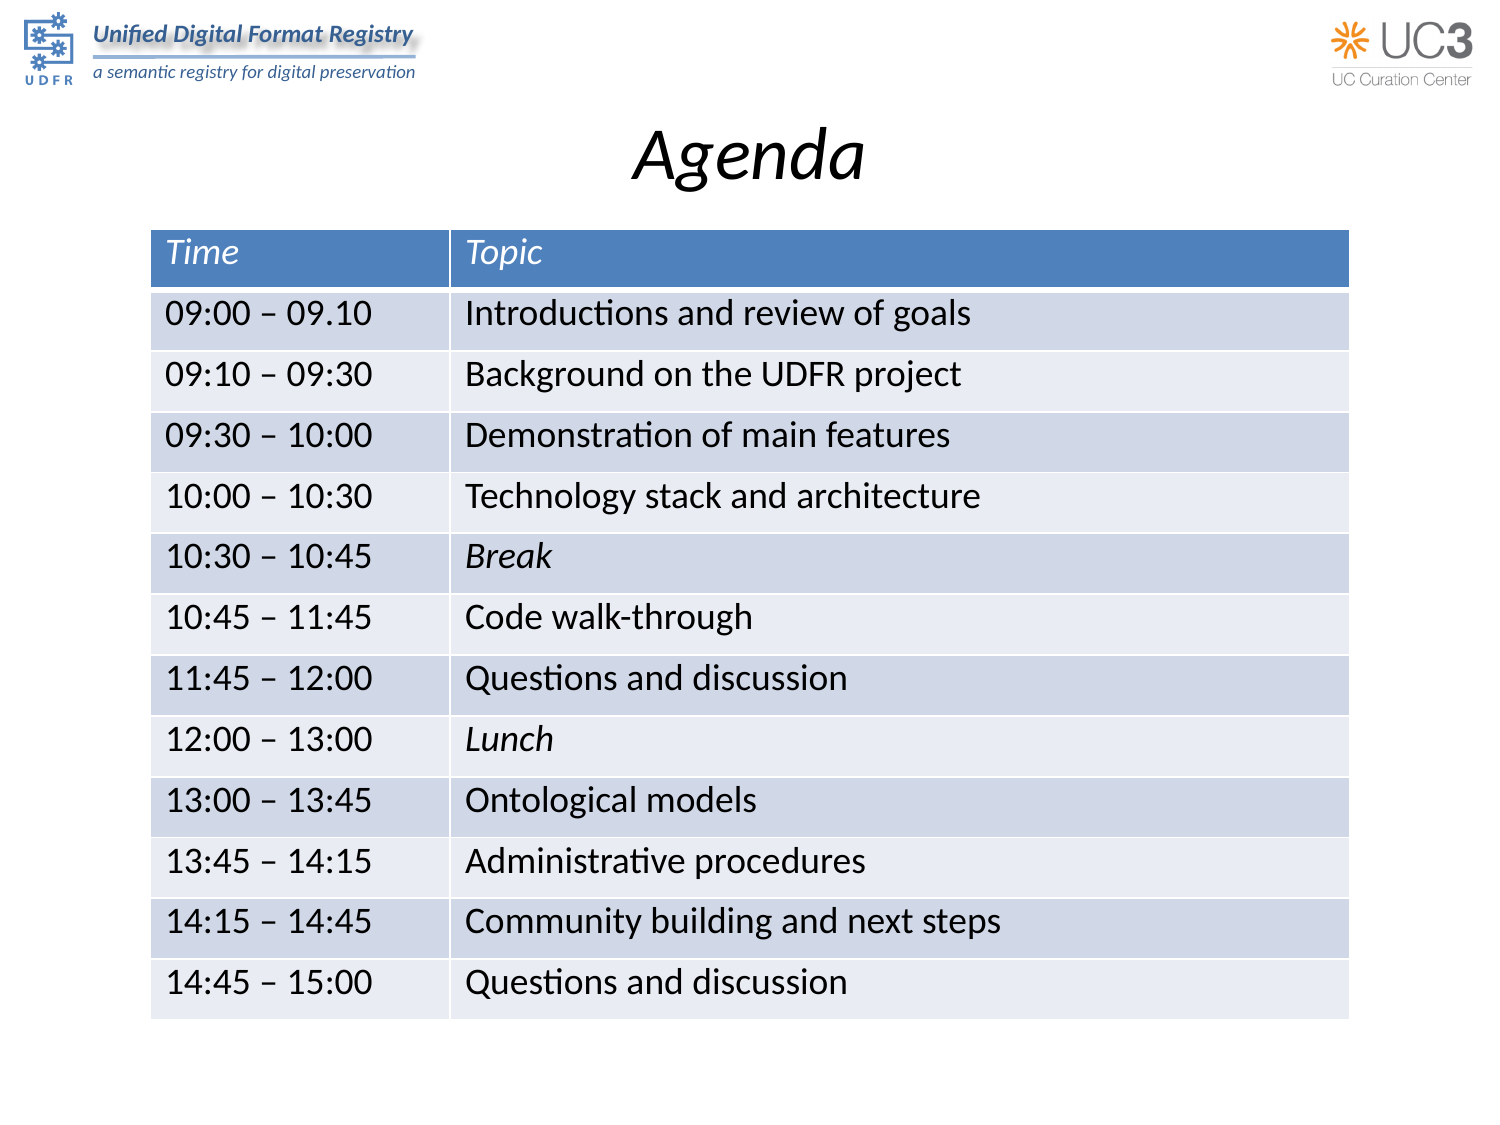

# Agenda
|  | Time | Topic |
| --- | --- | --- |
|  | 09:00 – 09.10 | Introductions and review of goals |
|  | 09:10 – 09:30 | Background on the UDFR project |
|  | 09:30 – 10:00 | Demonstration of main features |
|  | 10:00 – 10:30 | Technology stack and architecture |
|  | 10:30 – 10:45 | Break |
|  | 10:45 – 11:45 | Code walk-through |
|  | 11:45 – 12:00 | Questions and discussion |
|  | 12:00 – 13:00 | Lunch |
|  | 13:00 – 13:45 | Ontological models |
|  | 13:45 – 14:15 | Administrative procedures |
|  | 14:15 – 14:45 | Community building and next steps |
|  | 14:45 – 15:00 | Questions and discussion |